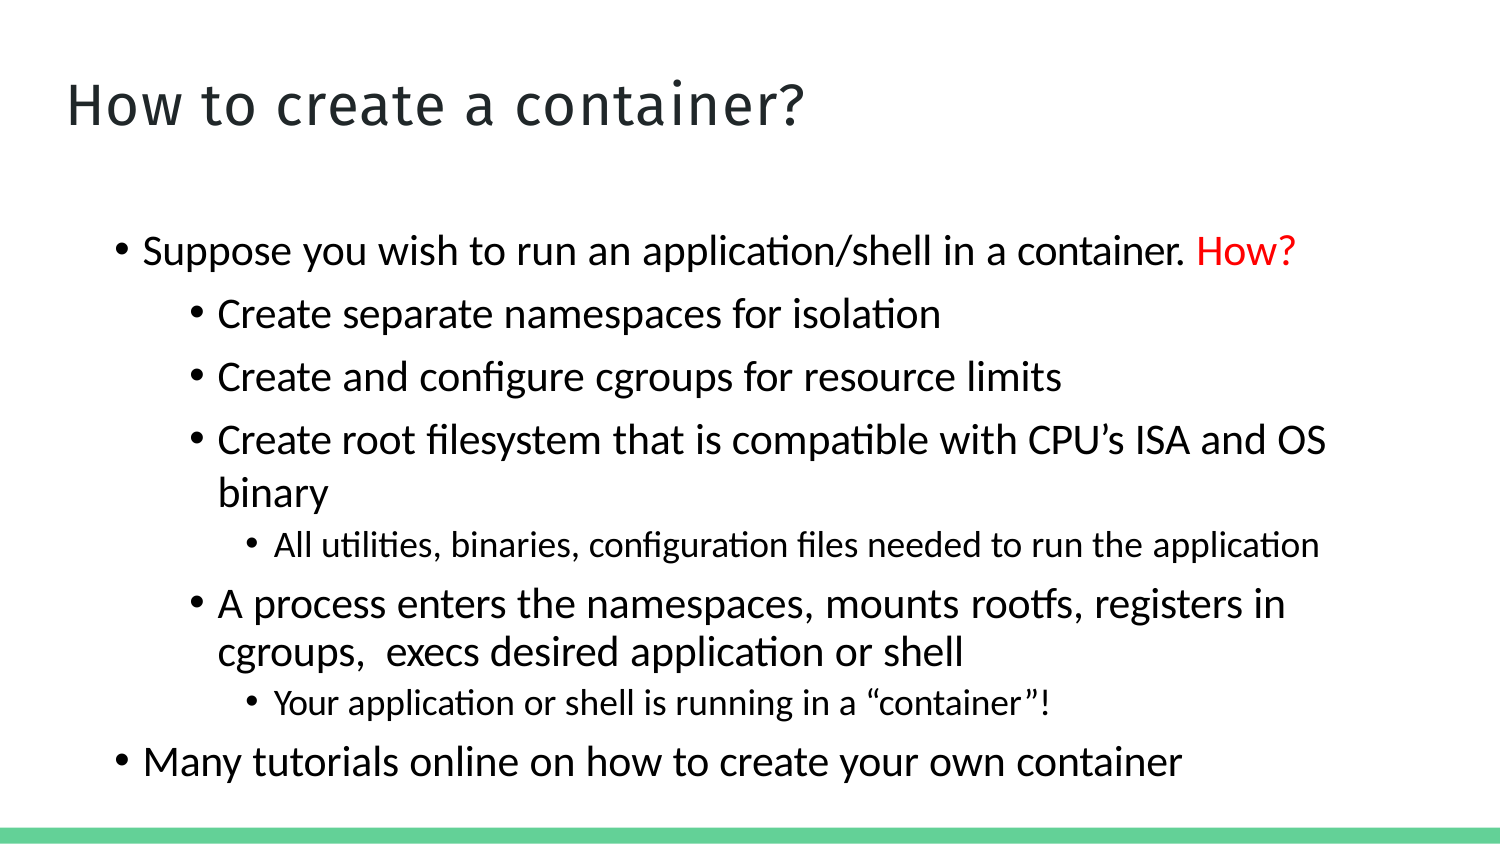

How to create a container?
# How to create a container?
Suppose you wish to run an application/shell in a container. How?
Create separate namespaces for isolation
Create and configure cgroups for resource limits
Create root filesystem that is compatible with CPU’s ISA and OS binary
All utilities, binaries, configuration files needed to run the application
A process enters the namespaces, mounts rootfs, registers in cgroups,  execs desired application or shell
Your application or shell is running in a “container”!
Many tutorials online on how to create your own container